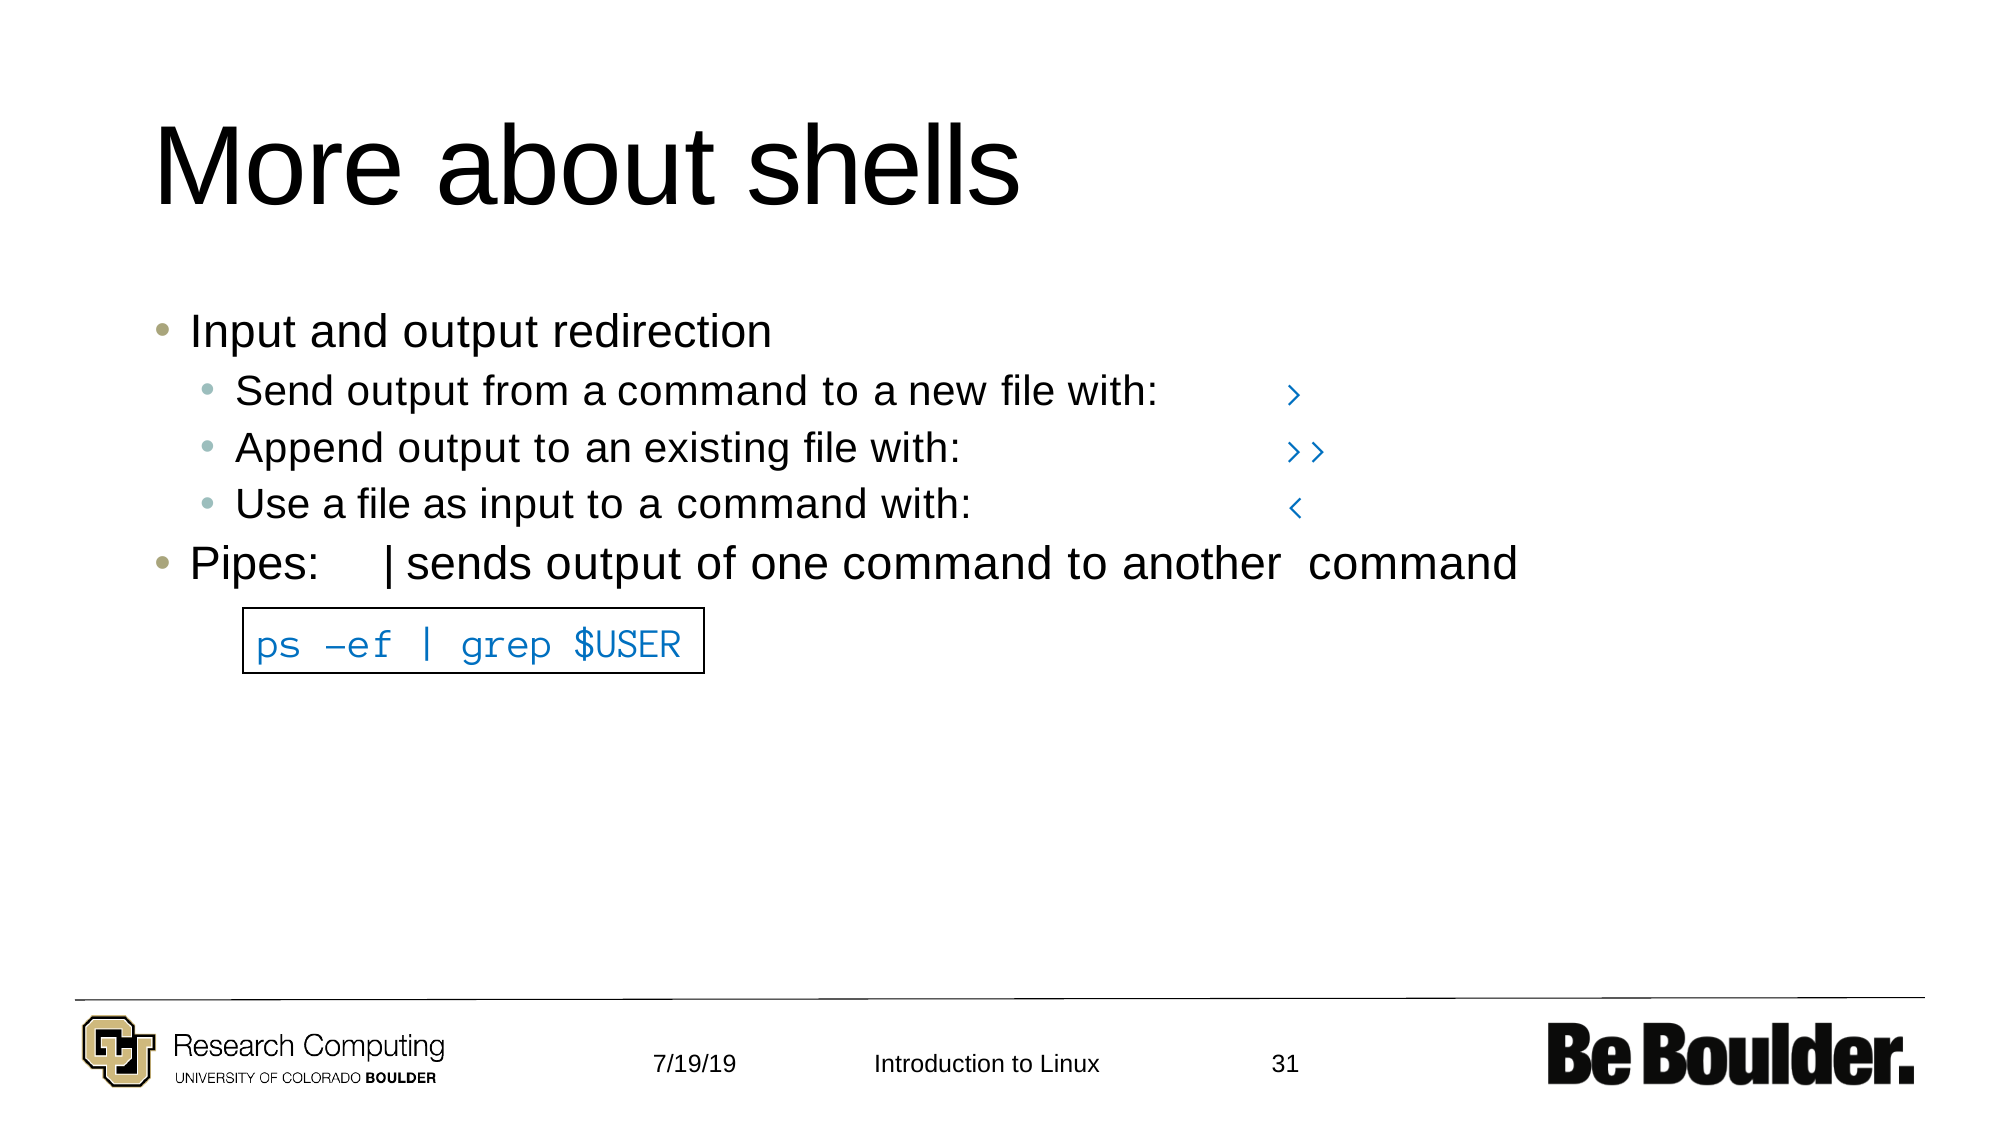

# More about shells
Input and output redirection
Send output from a command to a new file with:		>
Append output to an existing file with:			>>
Use a file as input to a command with:			<
Pipes:	| sends output of one command to another  command
ps -ef | grep $USER
7/19/19
31
Introduction to Linux